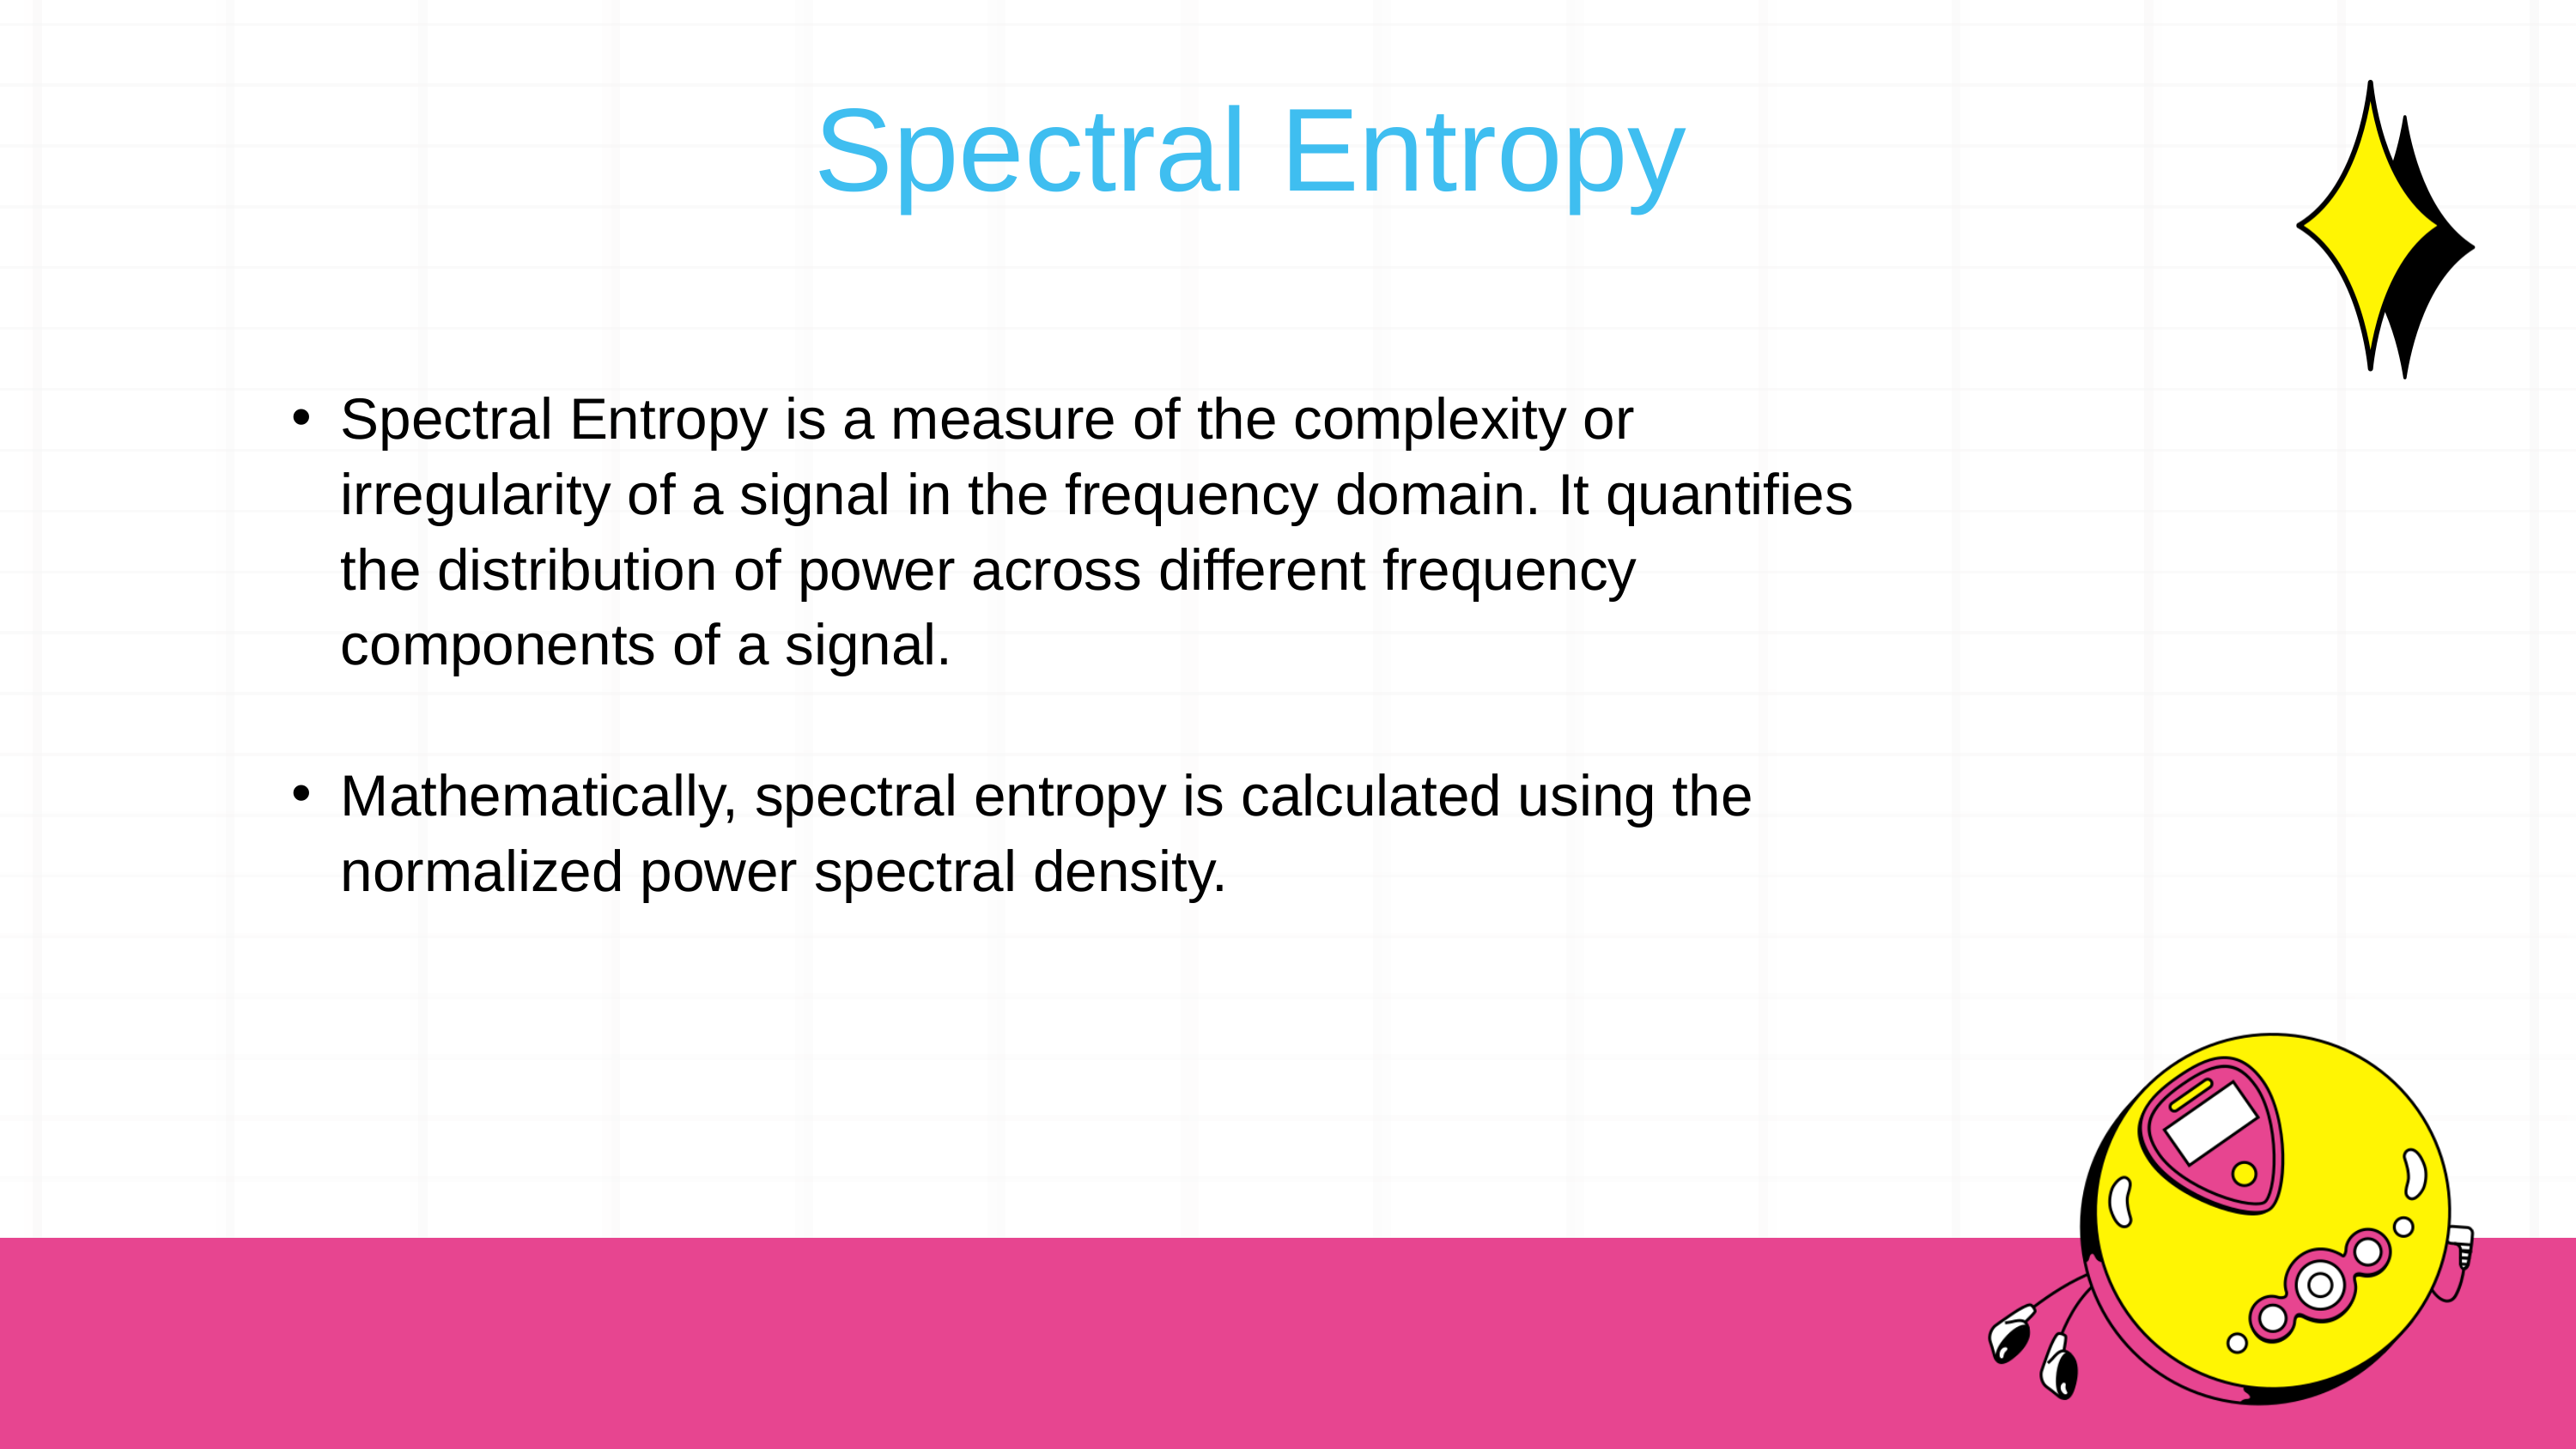

Spectral Entropy

Spectral Entropy is a measure of the complexity or irregularity of a signal in the frequency domain. It quantifies the distribution of power across different frequency components of a signal.

Mathematically, spectral entropy is calculated using the normalized power spectral density.